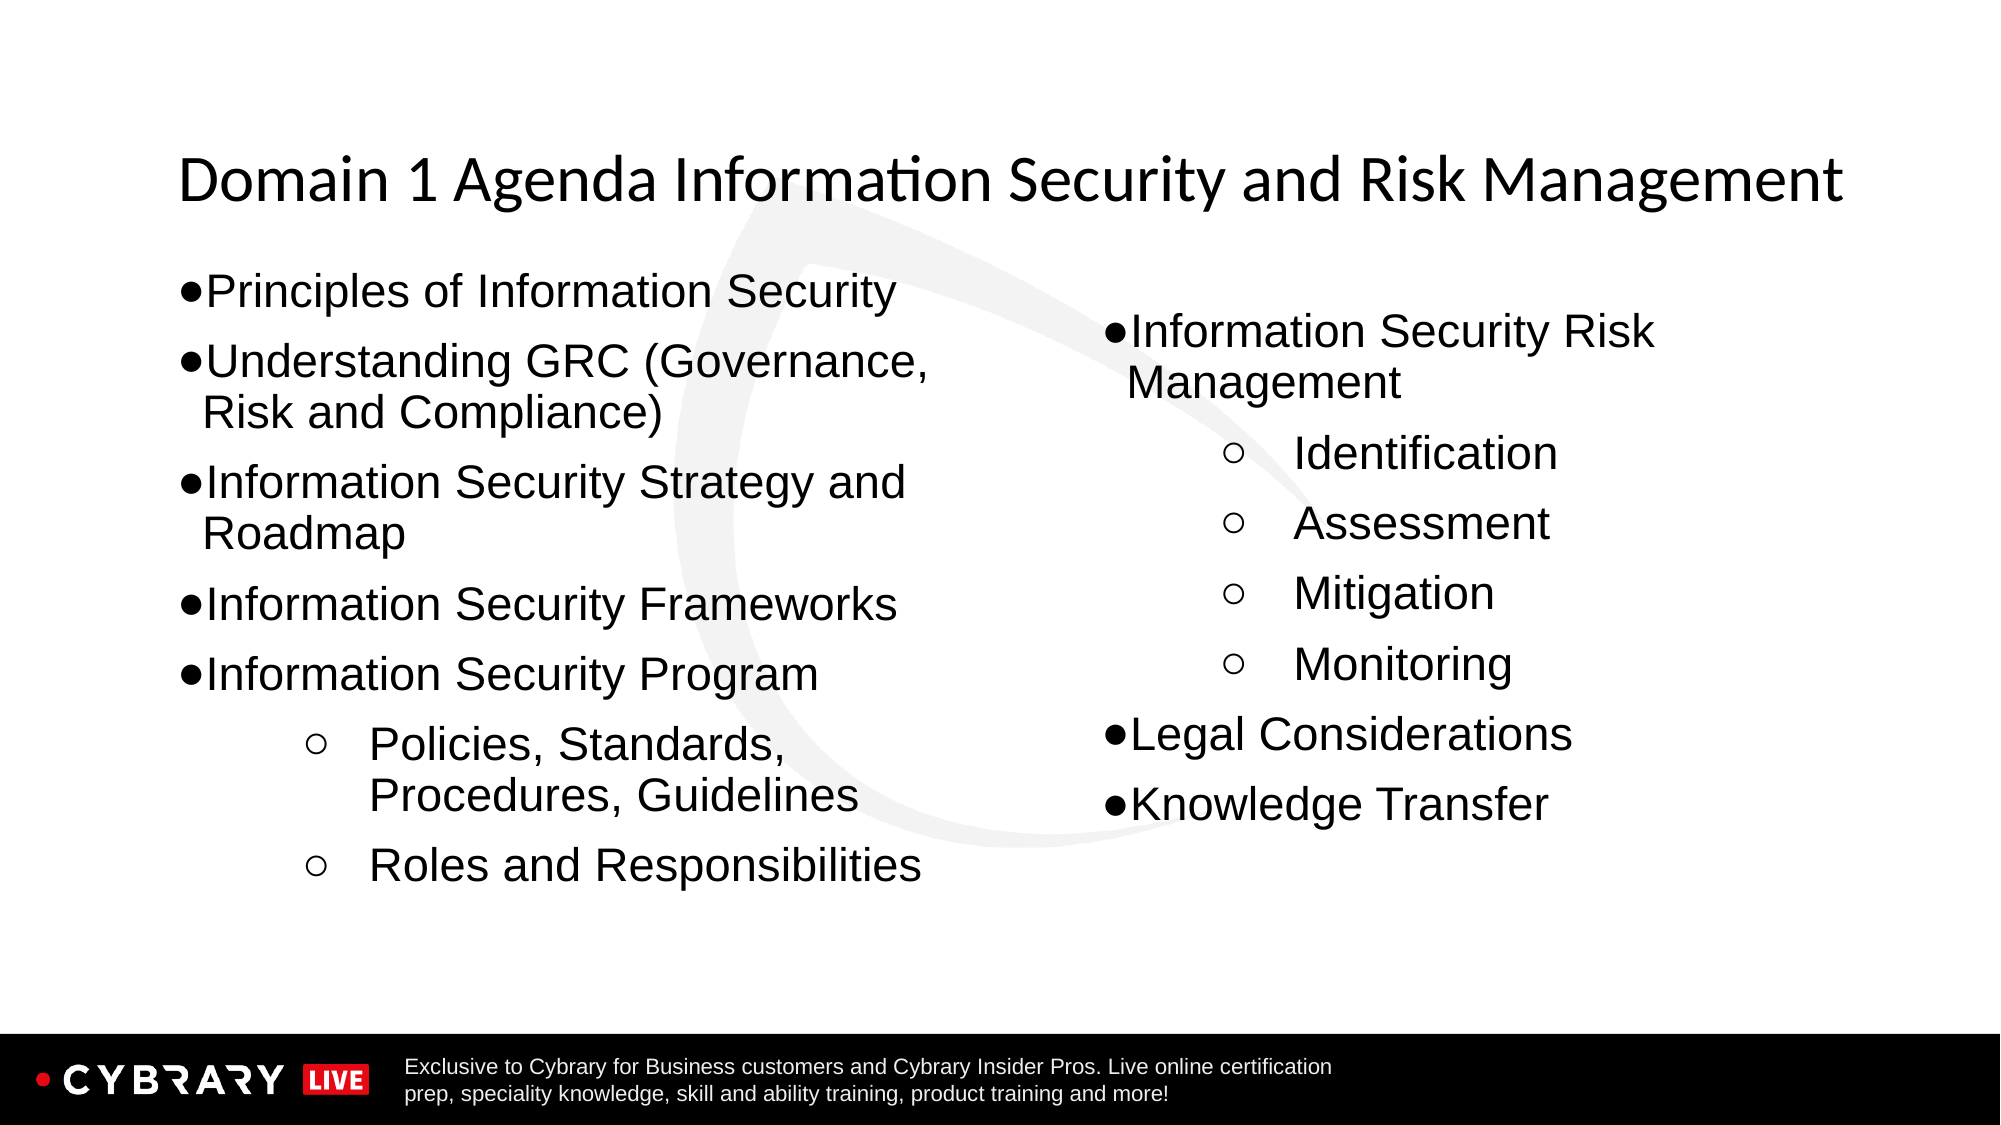

Domain 1 Agenda Information Security and Risk Management
Principles of Information Security
Understanding GRC (Governance, Risk and Compliance)
Information Security Strategy and Roadmap
Information Security Frameworks
Information Security Program
Policies, Standards, Procedures, Guidelines
Roles and Responsibilities

Information Security Risk Management
Identification
Assessment
Mitigation
Monitoring
Legal Considerations
Knowledge Transfer